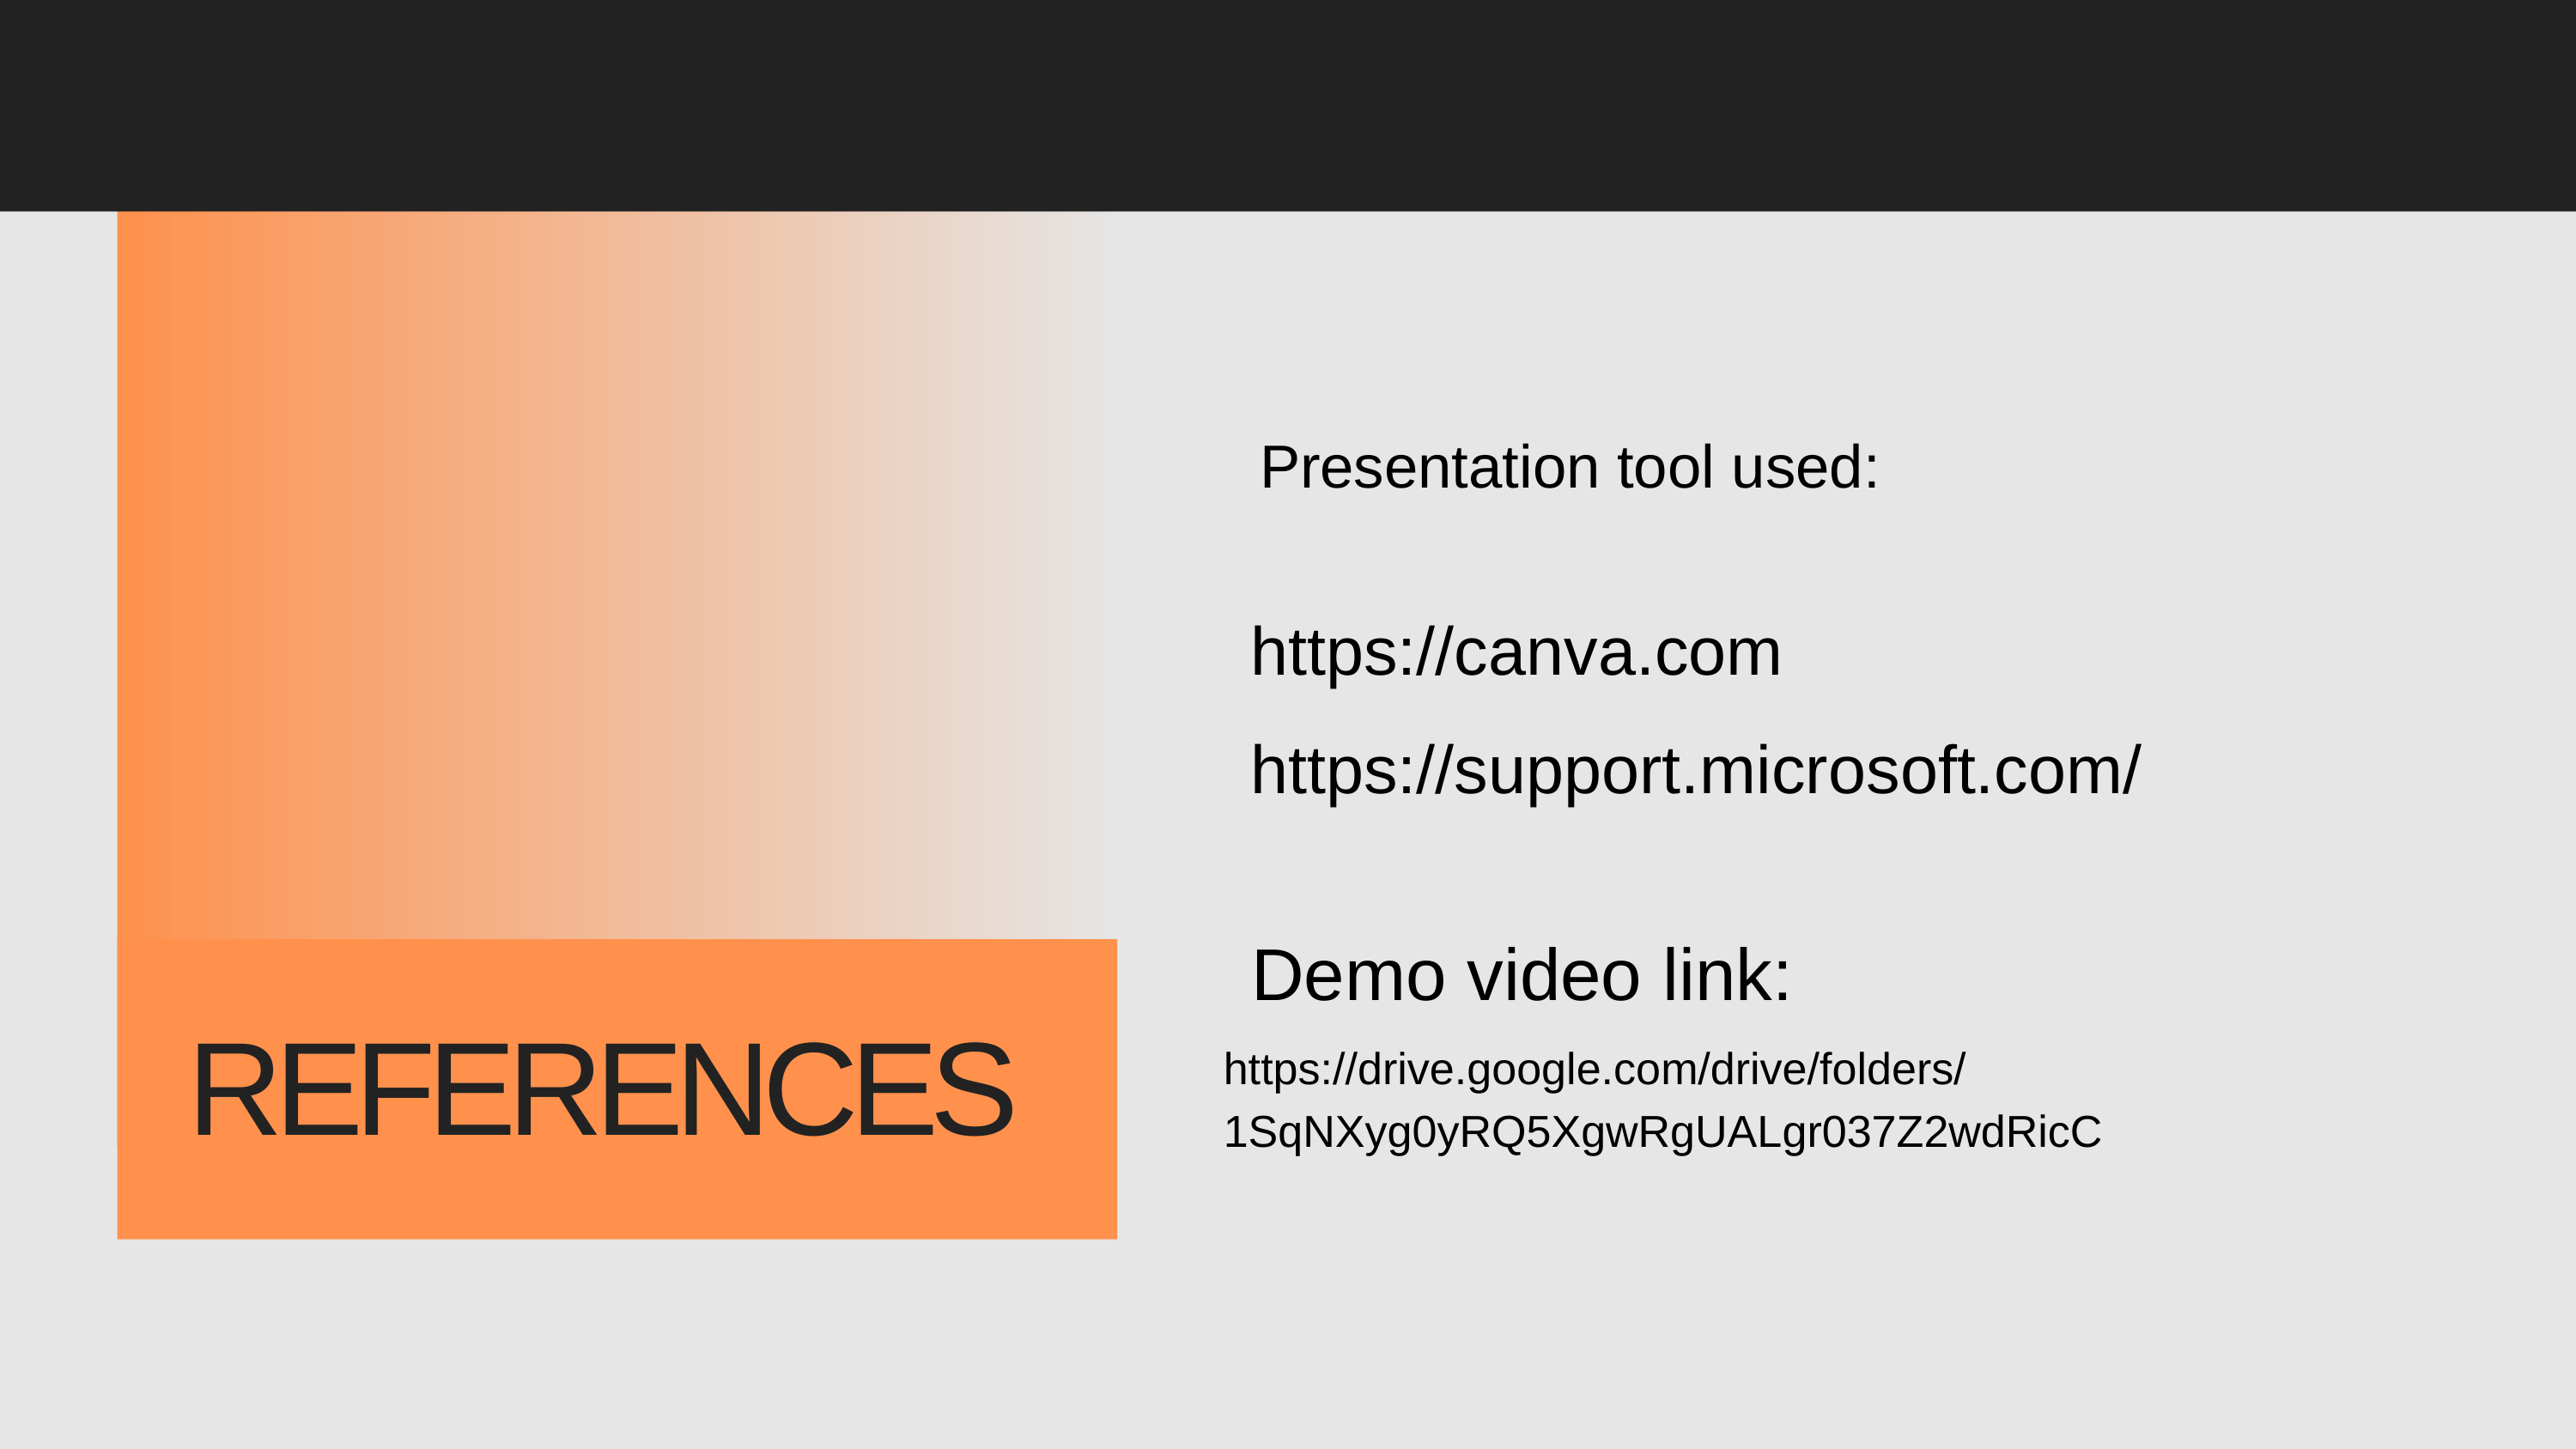

Presentation tool used:
https://canva.com
https://support.microsoft.com/
Demo video link:

https://drive.google.com/drive/folders/1SqNXyg0yRQ5XgwRgUALgr037Z2wdRicC
REFERENCES